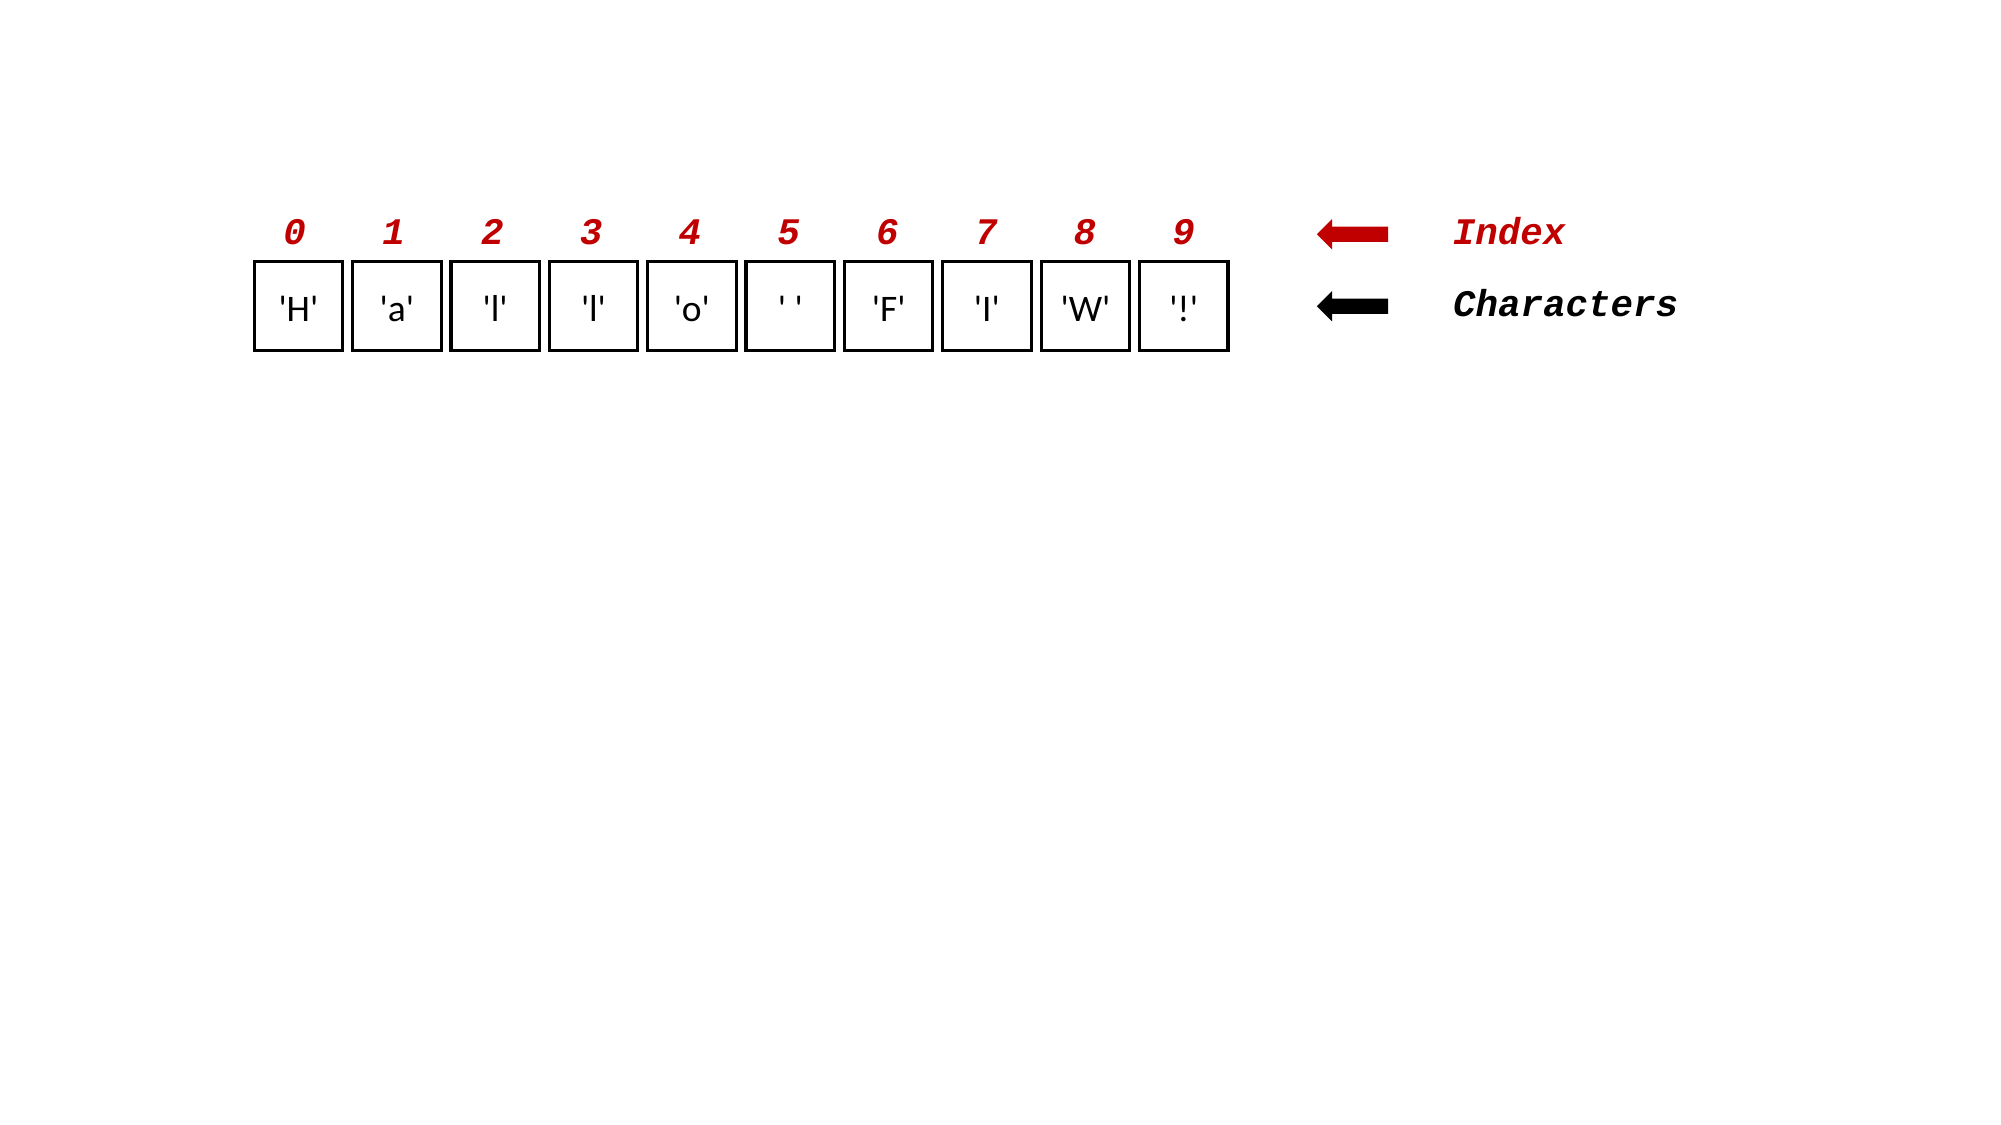

0
1
2
3
4
5
6
7
8
9
Index

'H'
'a'
'l'
'l'
'o'
' '
'F'
'I'
'W'
'!'
Characters